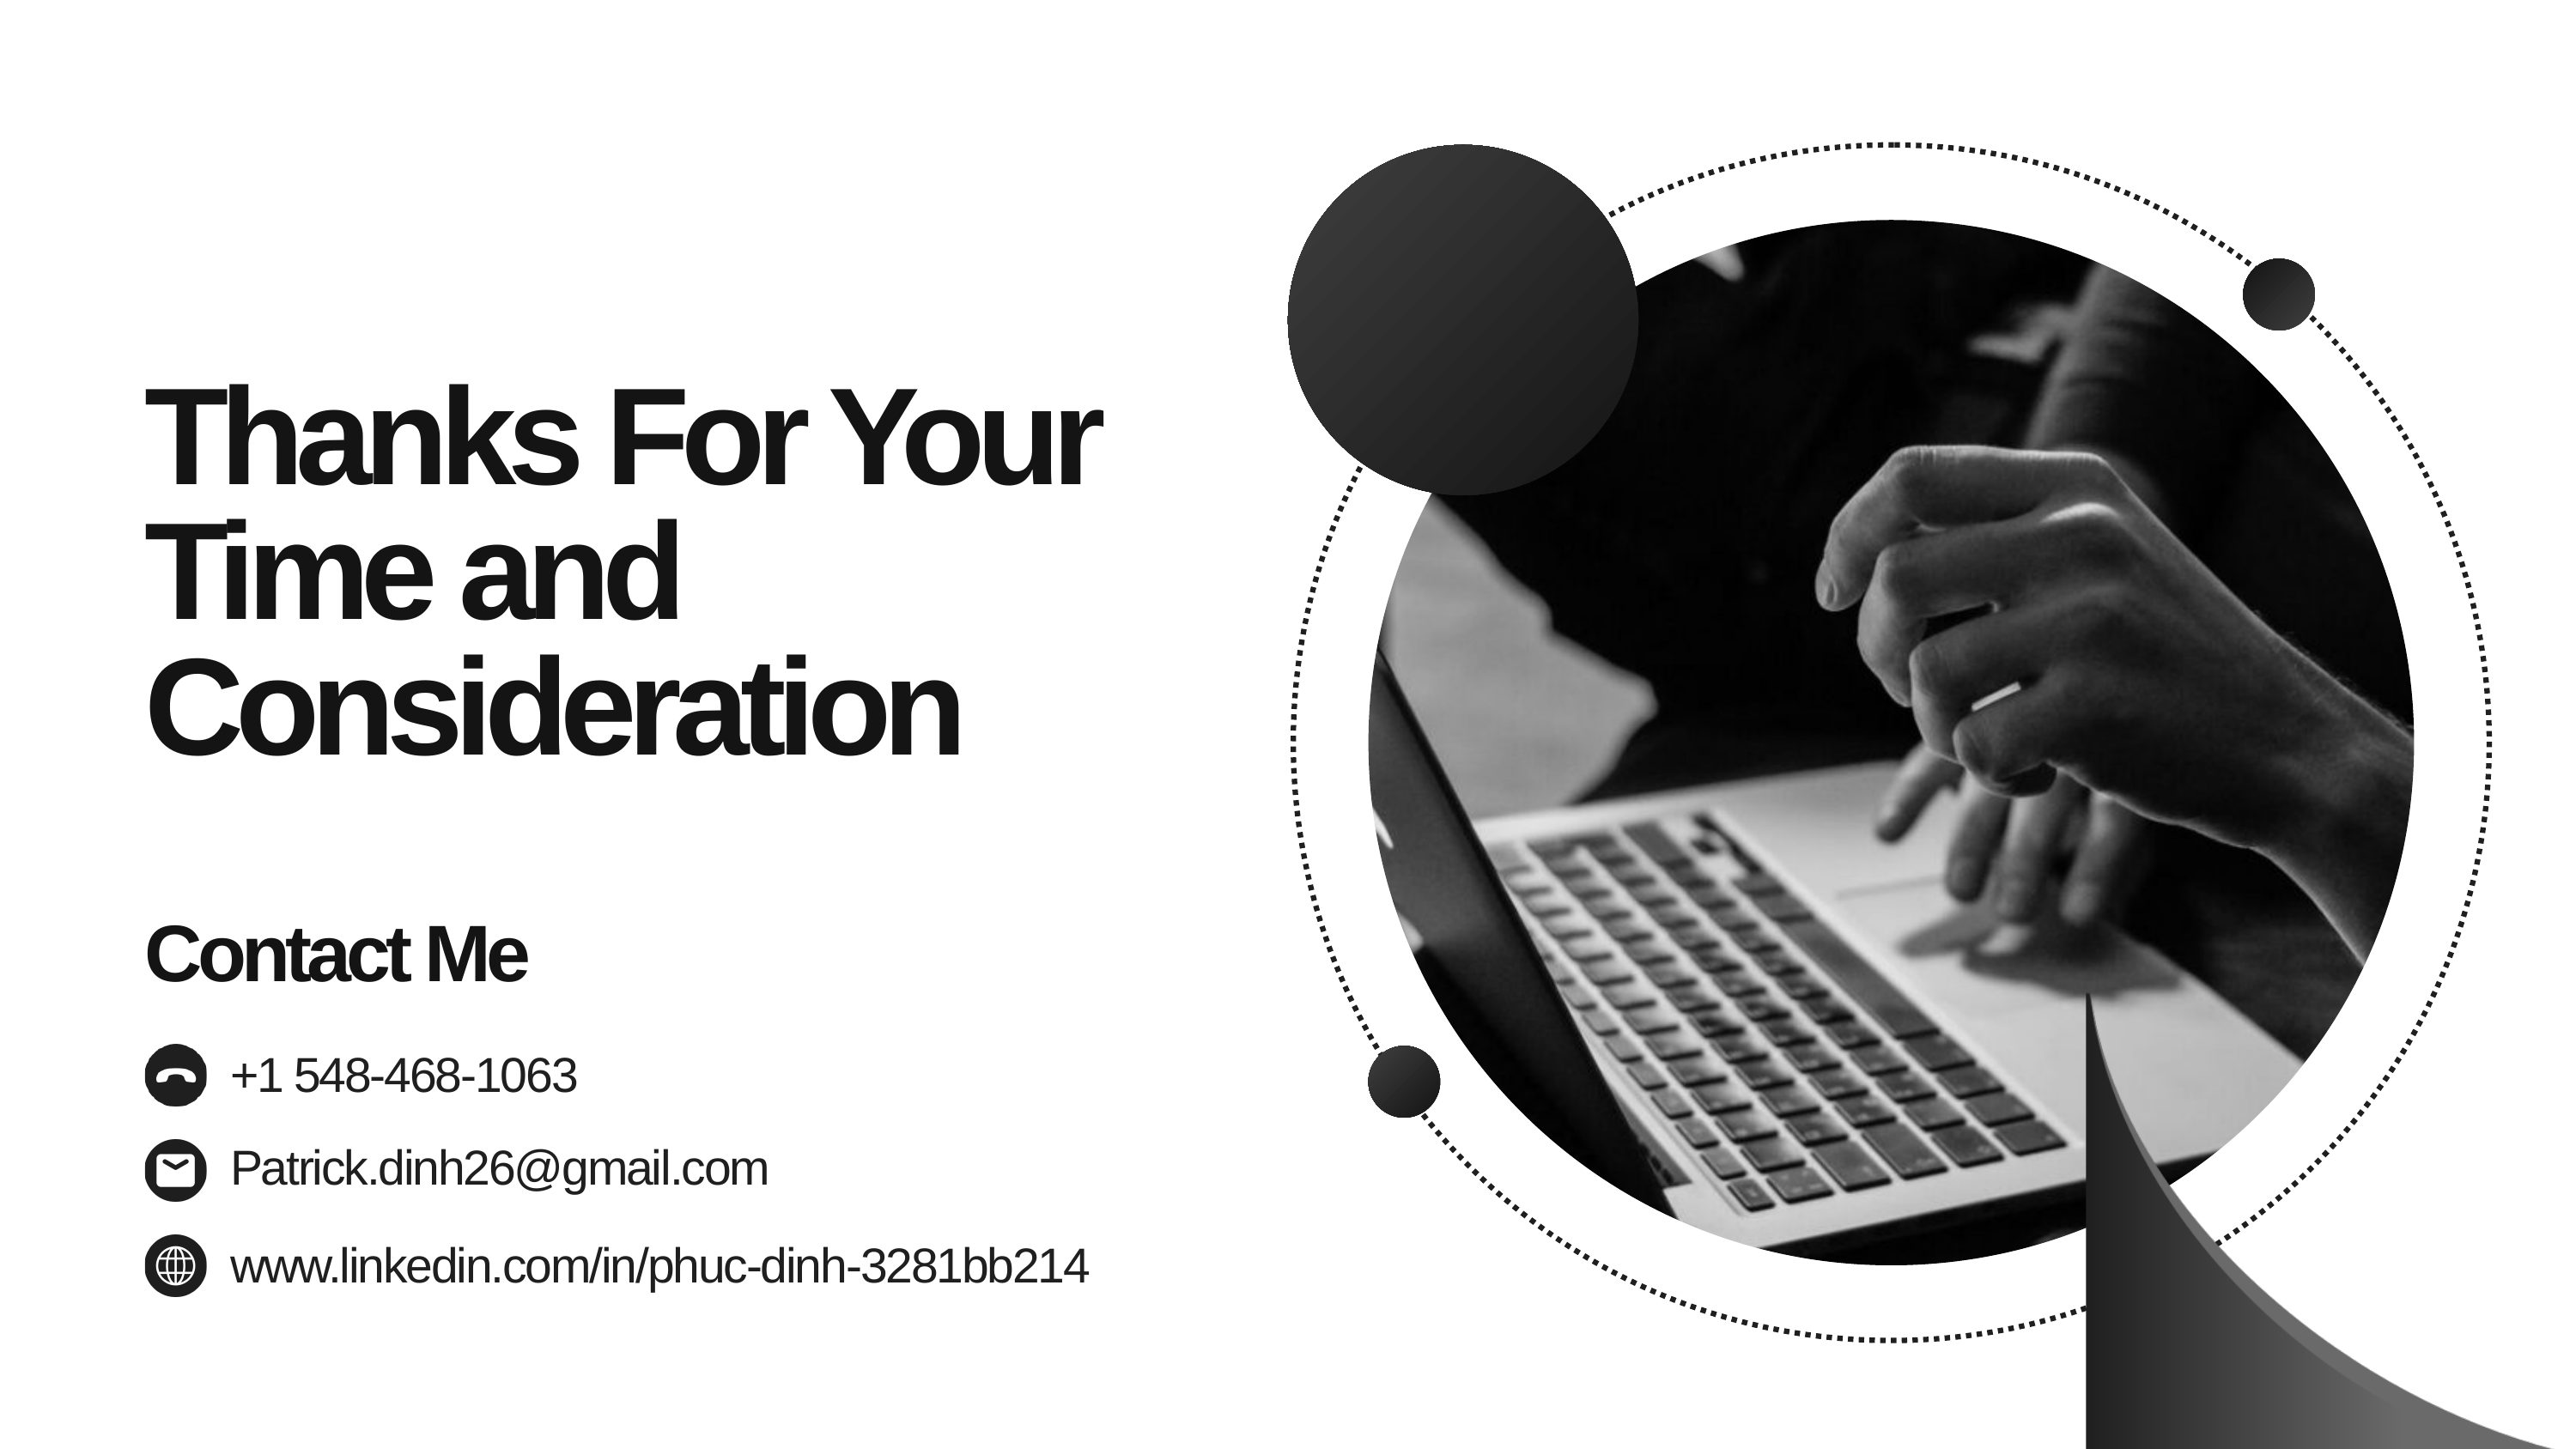

Thanks For Your Time and Consideration
Contact Me

+1 548-468-1063
Patrick.dinh26@gmail.com

www.linkedin.com/in/phuc-dinh-3281bb214